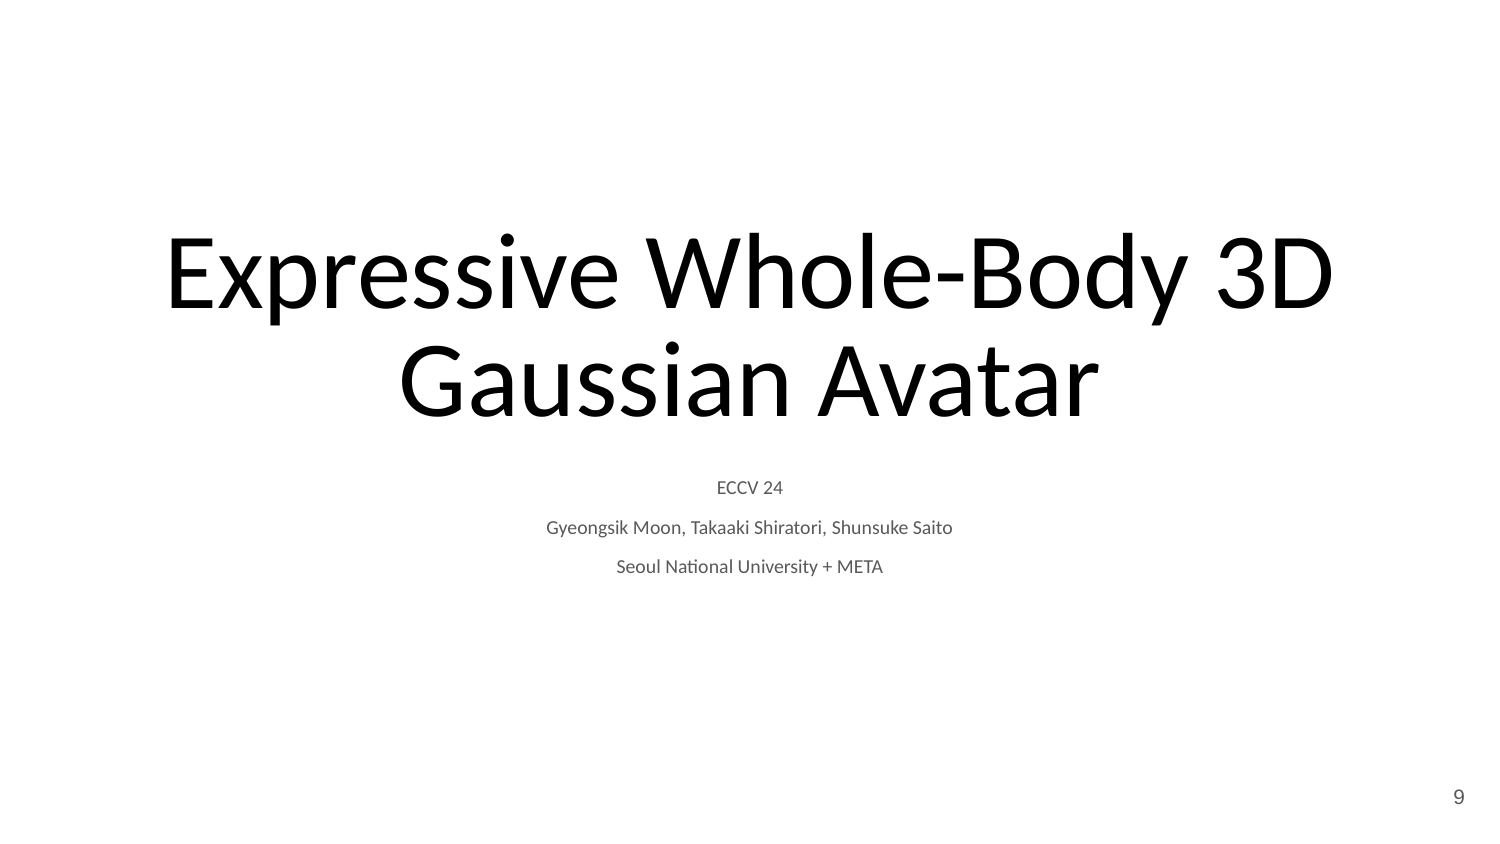

# Expressive Whole-Body 3D Gaussian Avatar
ECCV 24

Gyeongsik Moon, Takaaki Shiratori, Shunsuke Saito

Seoul National University + META
9